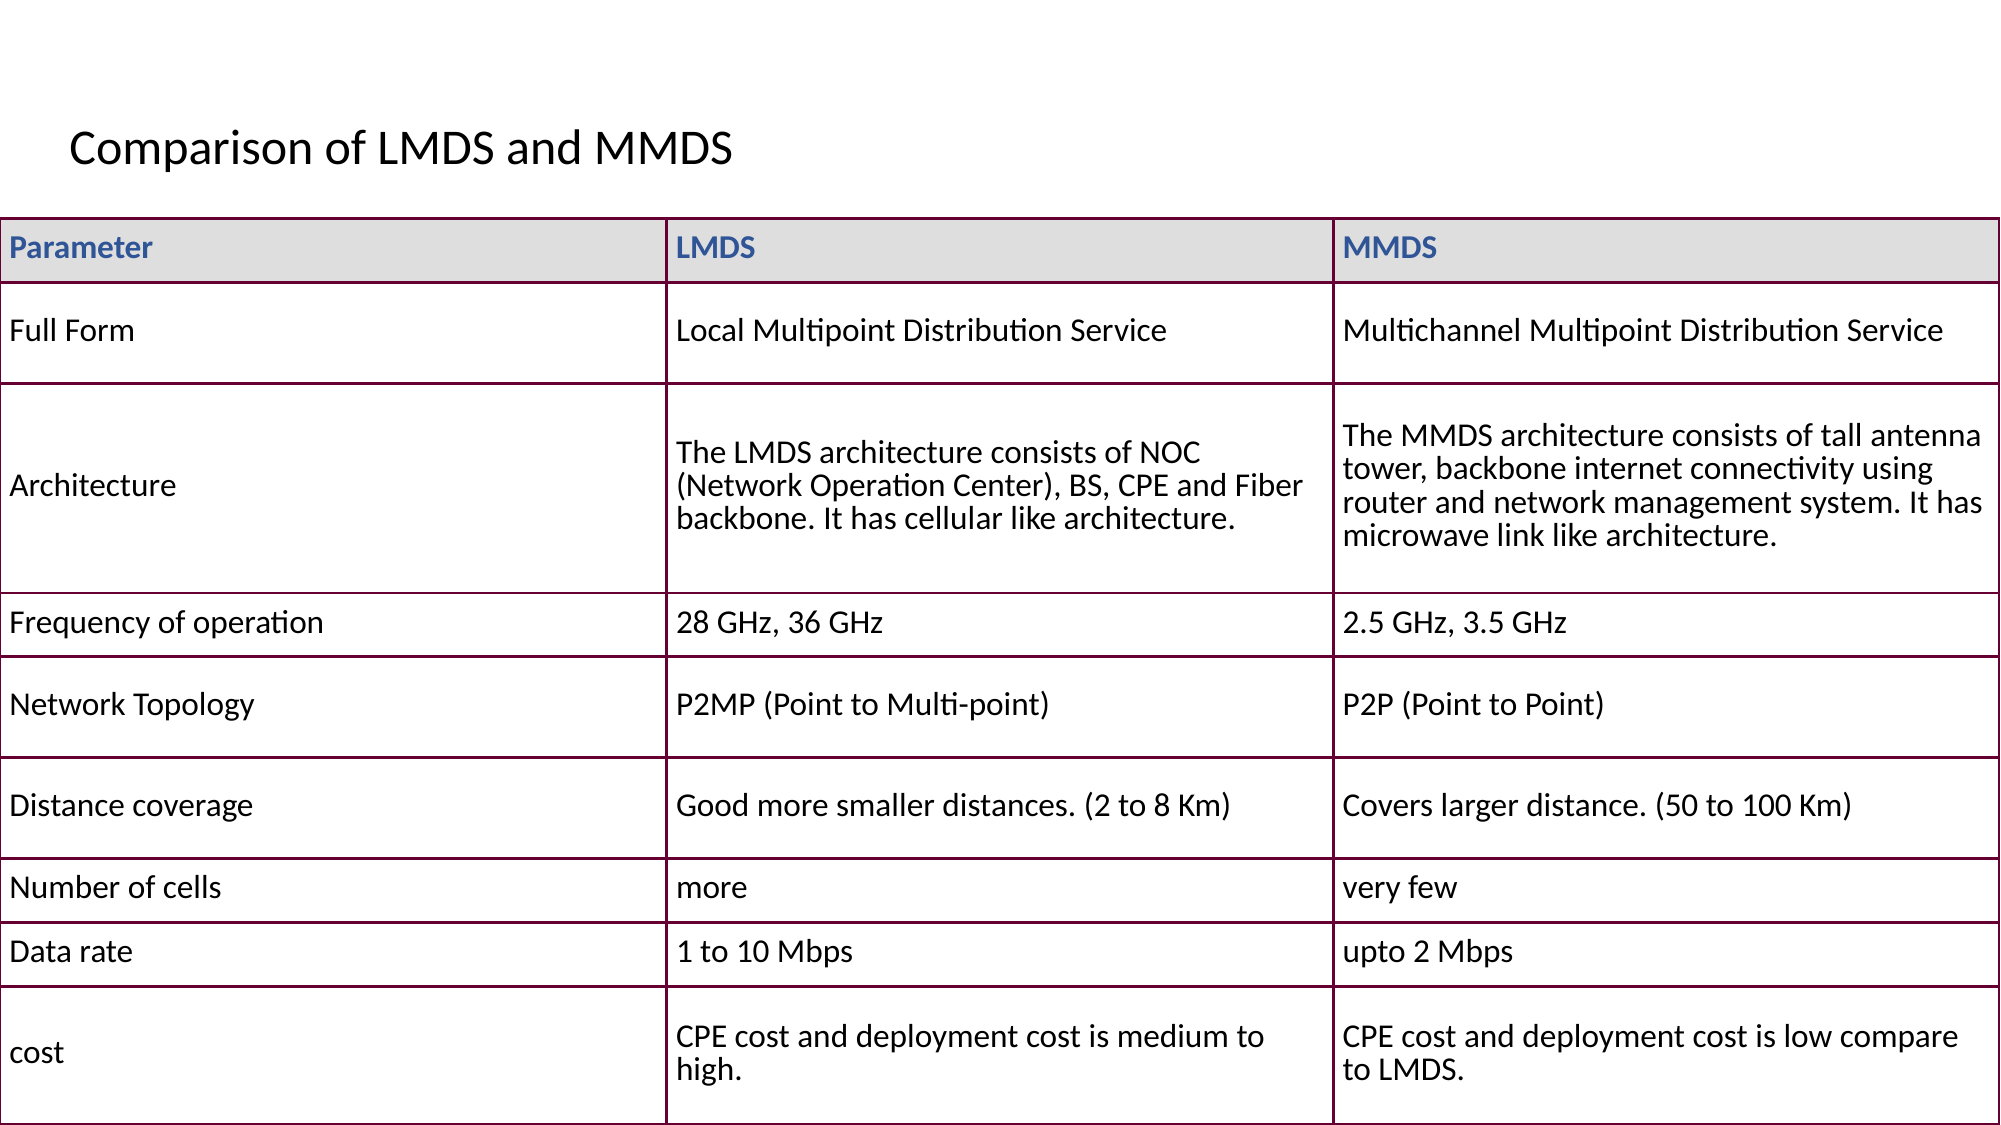

# Comparison of LMDS and MMDS
| Parameter | LMDS | MMDS |
| --- | --- | --- |
| Full Form | Local Multipoint Distribution Service | Multichannel Multipoint Distribution Service |
| Architecture | The LMDS architecture consists of NOC (Network Operation Center), BS, CPE and Fiber backbone. It has cellular like architecture. | The MMDS architecture consists of tall antenna tower, backbone internet connectivity using router and network management system. It has microwave link like architecture. |
| Frequency of operation | 28 GHz, 36 GHz | 2.5 GHz, 3.5 GHz |
| Network Topology | P2MP (Point to Multi-point) | P2P (Point to Point) |
| Distance coverage | Good more smaller distances. (2 to 8 Km) | Covers larger distance. (50 to 100 Km) |
| Number of cells | more | very few |
| Data rate | 1 to 10 Mbps | upto 2 Mbps |
| cost | CPE cost and deployment cost is medium to high. | CPE cost and deployment cost is low compare to LMDS. |